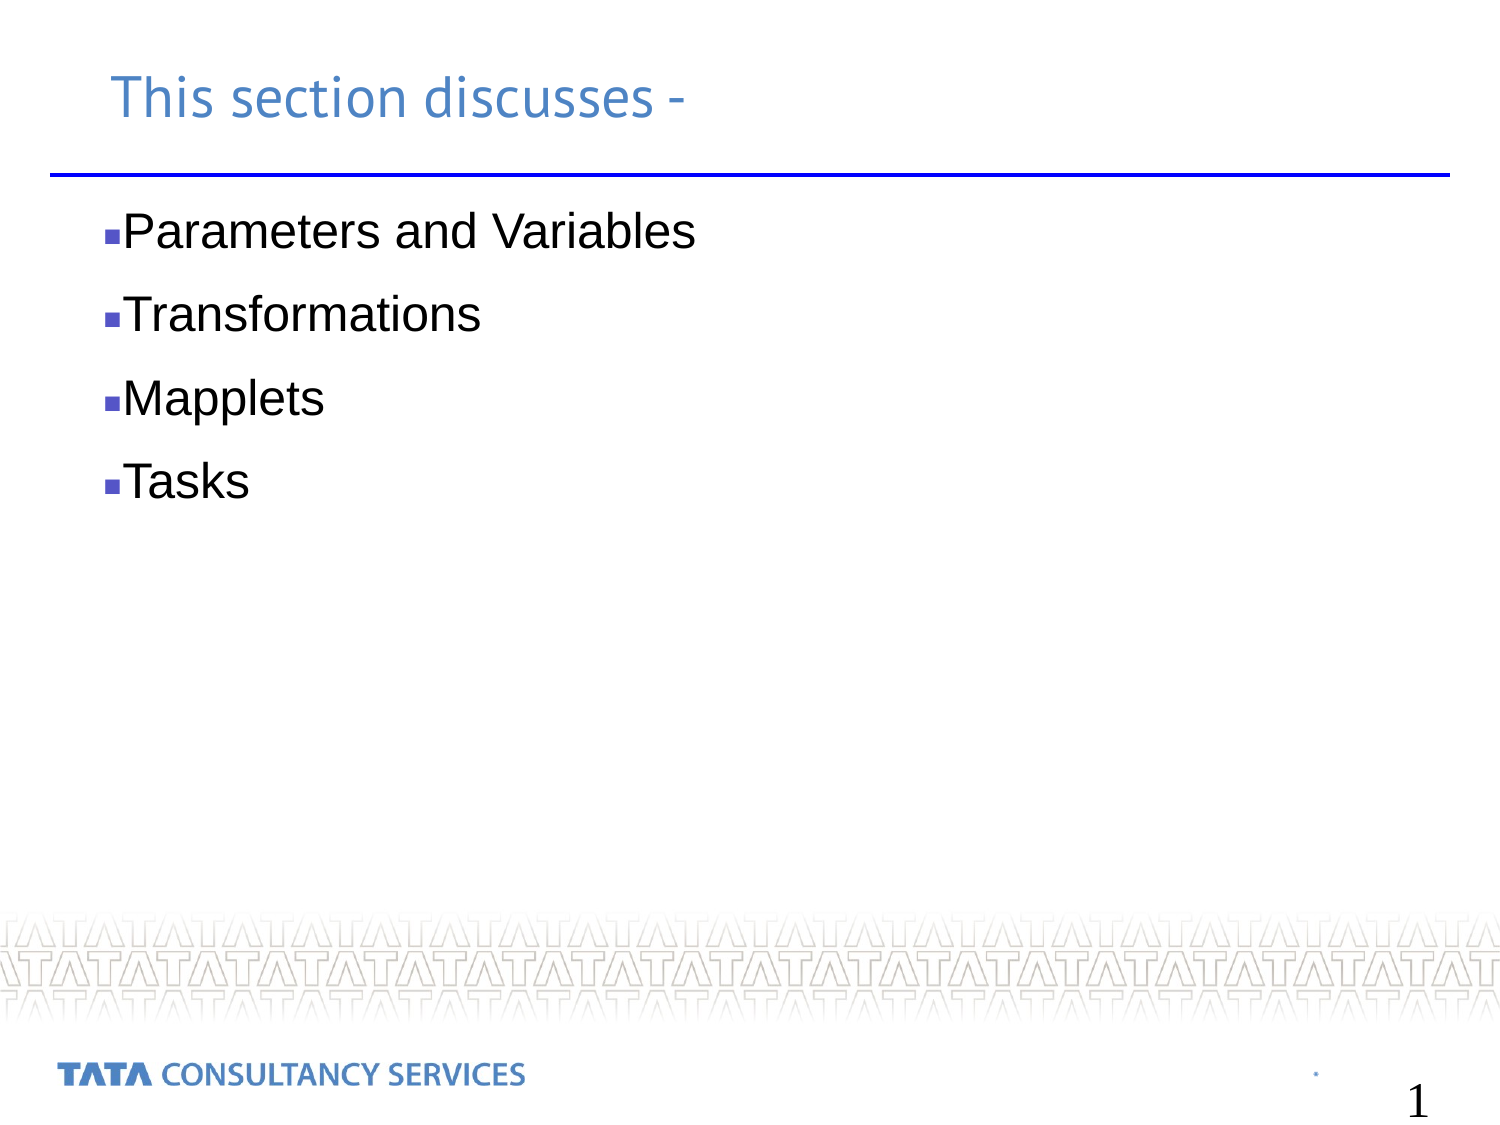

# This section discusses -
Parameters and Variables
Transformations
Mapplets
Tasks

187